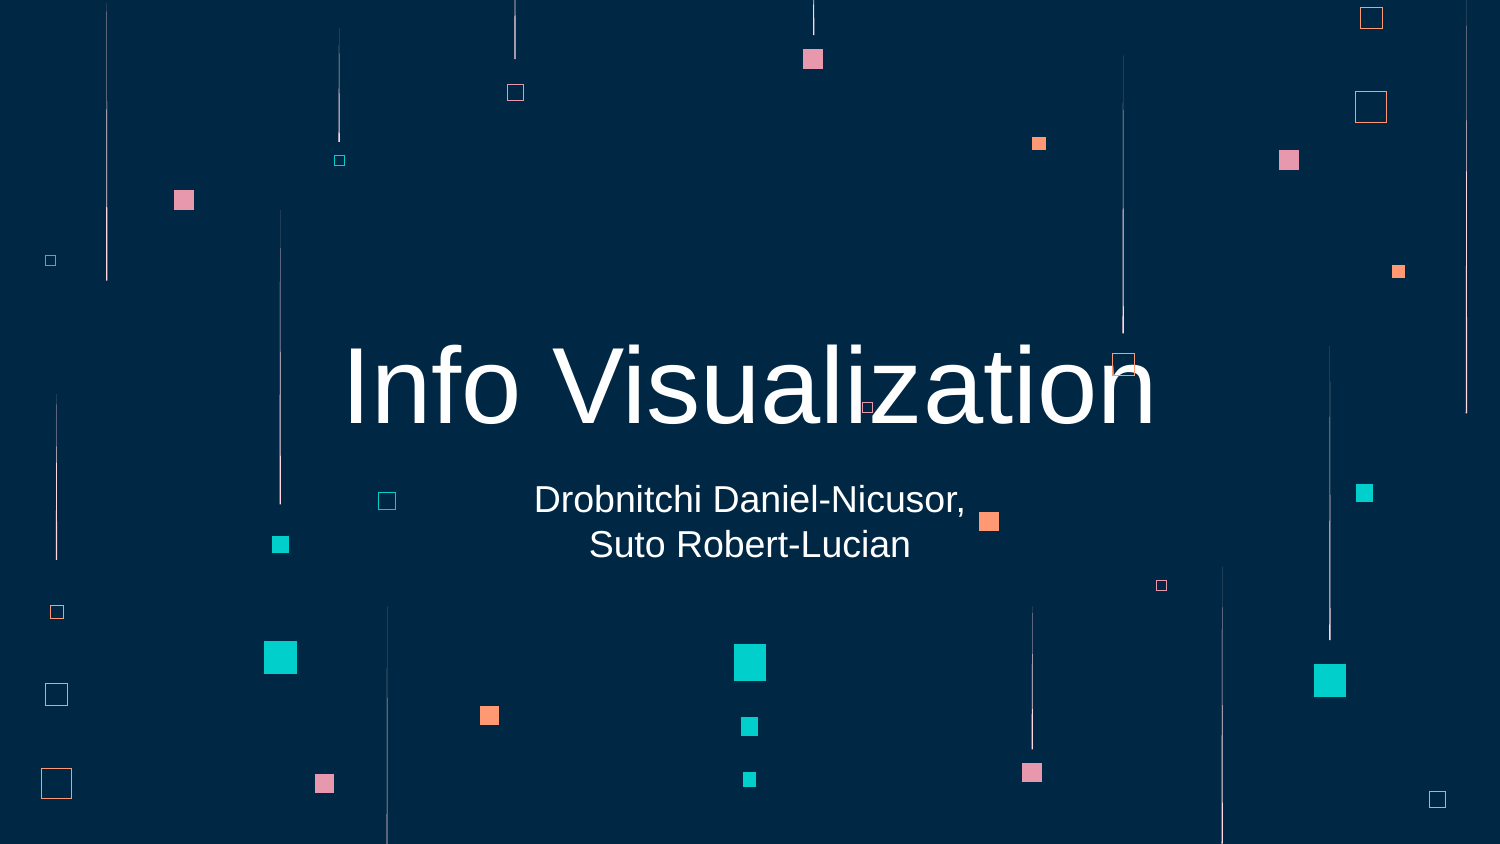

# Info Visualization

Drobnitchi Daniel-Nicusor,
Suto Robert-Lucian